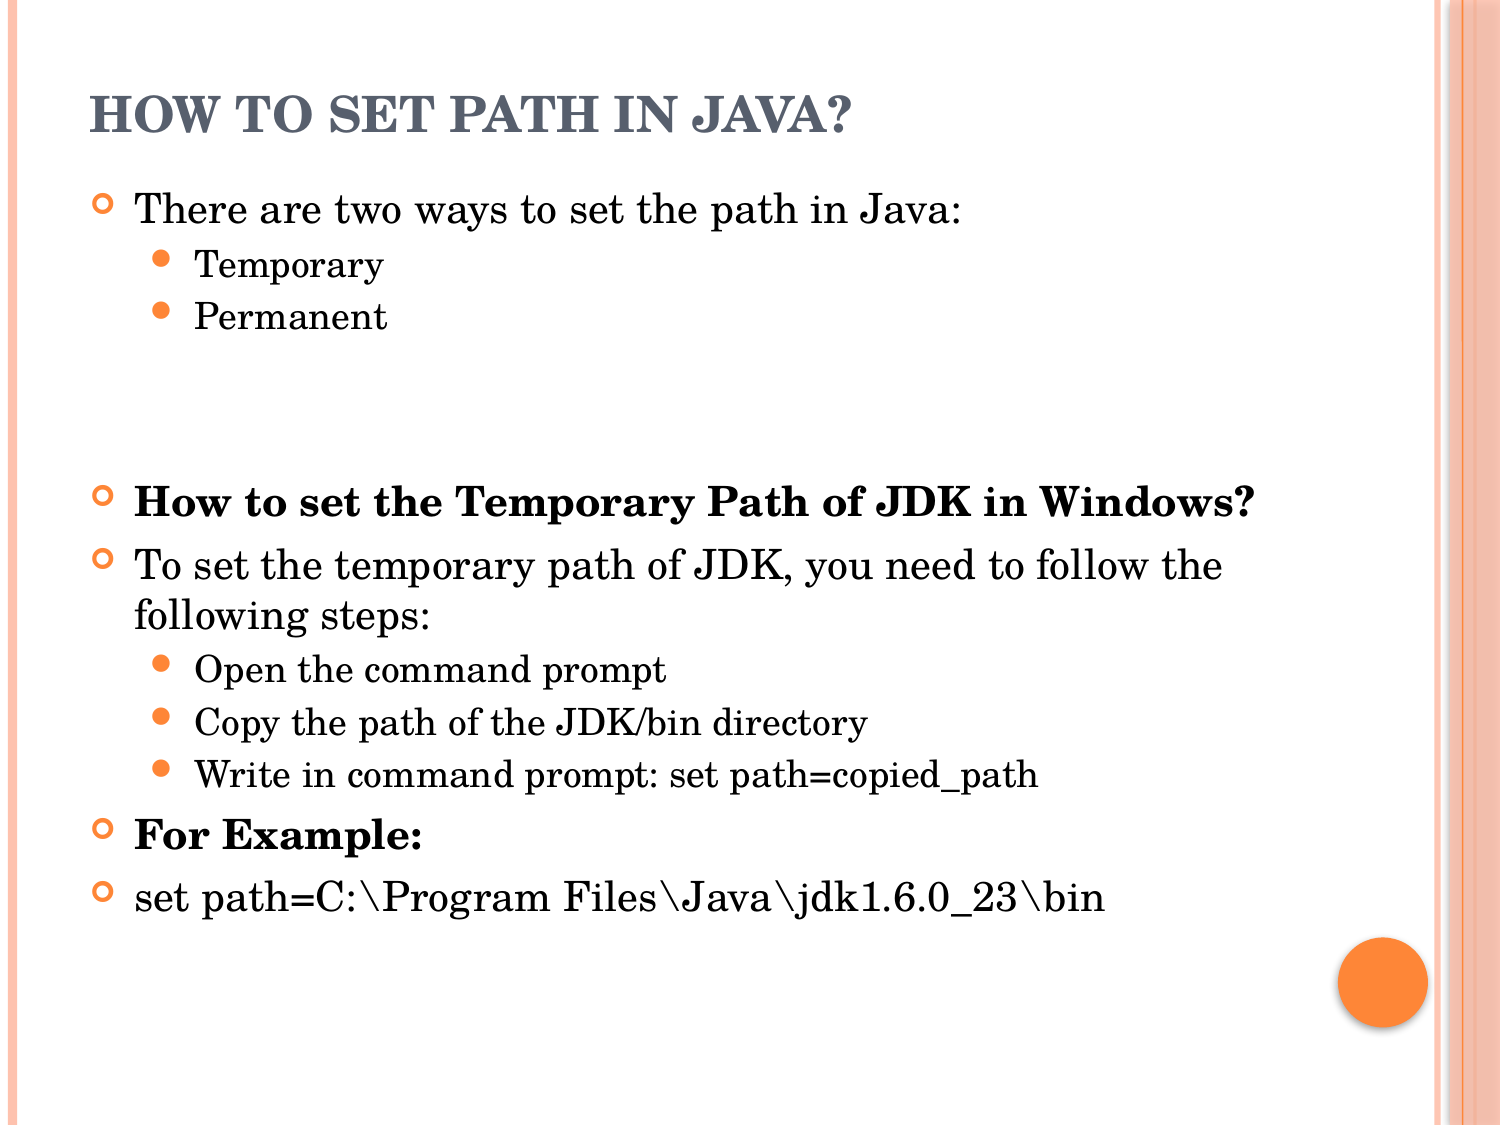

# How to set path in java?
There are two ways to set the path in Java:
Temporary
Permanent

How to set the Temporary Path of JDK in Windows?
To set the temporary path of JDK, you need to follow the following steps:
Open the command prompt
Copy the path of the JDK/bin directory
Write in command prompt: set path=copied_path
For Example:
set path=C:\Program Files\Java\jdk1.6.0_23\bin